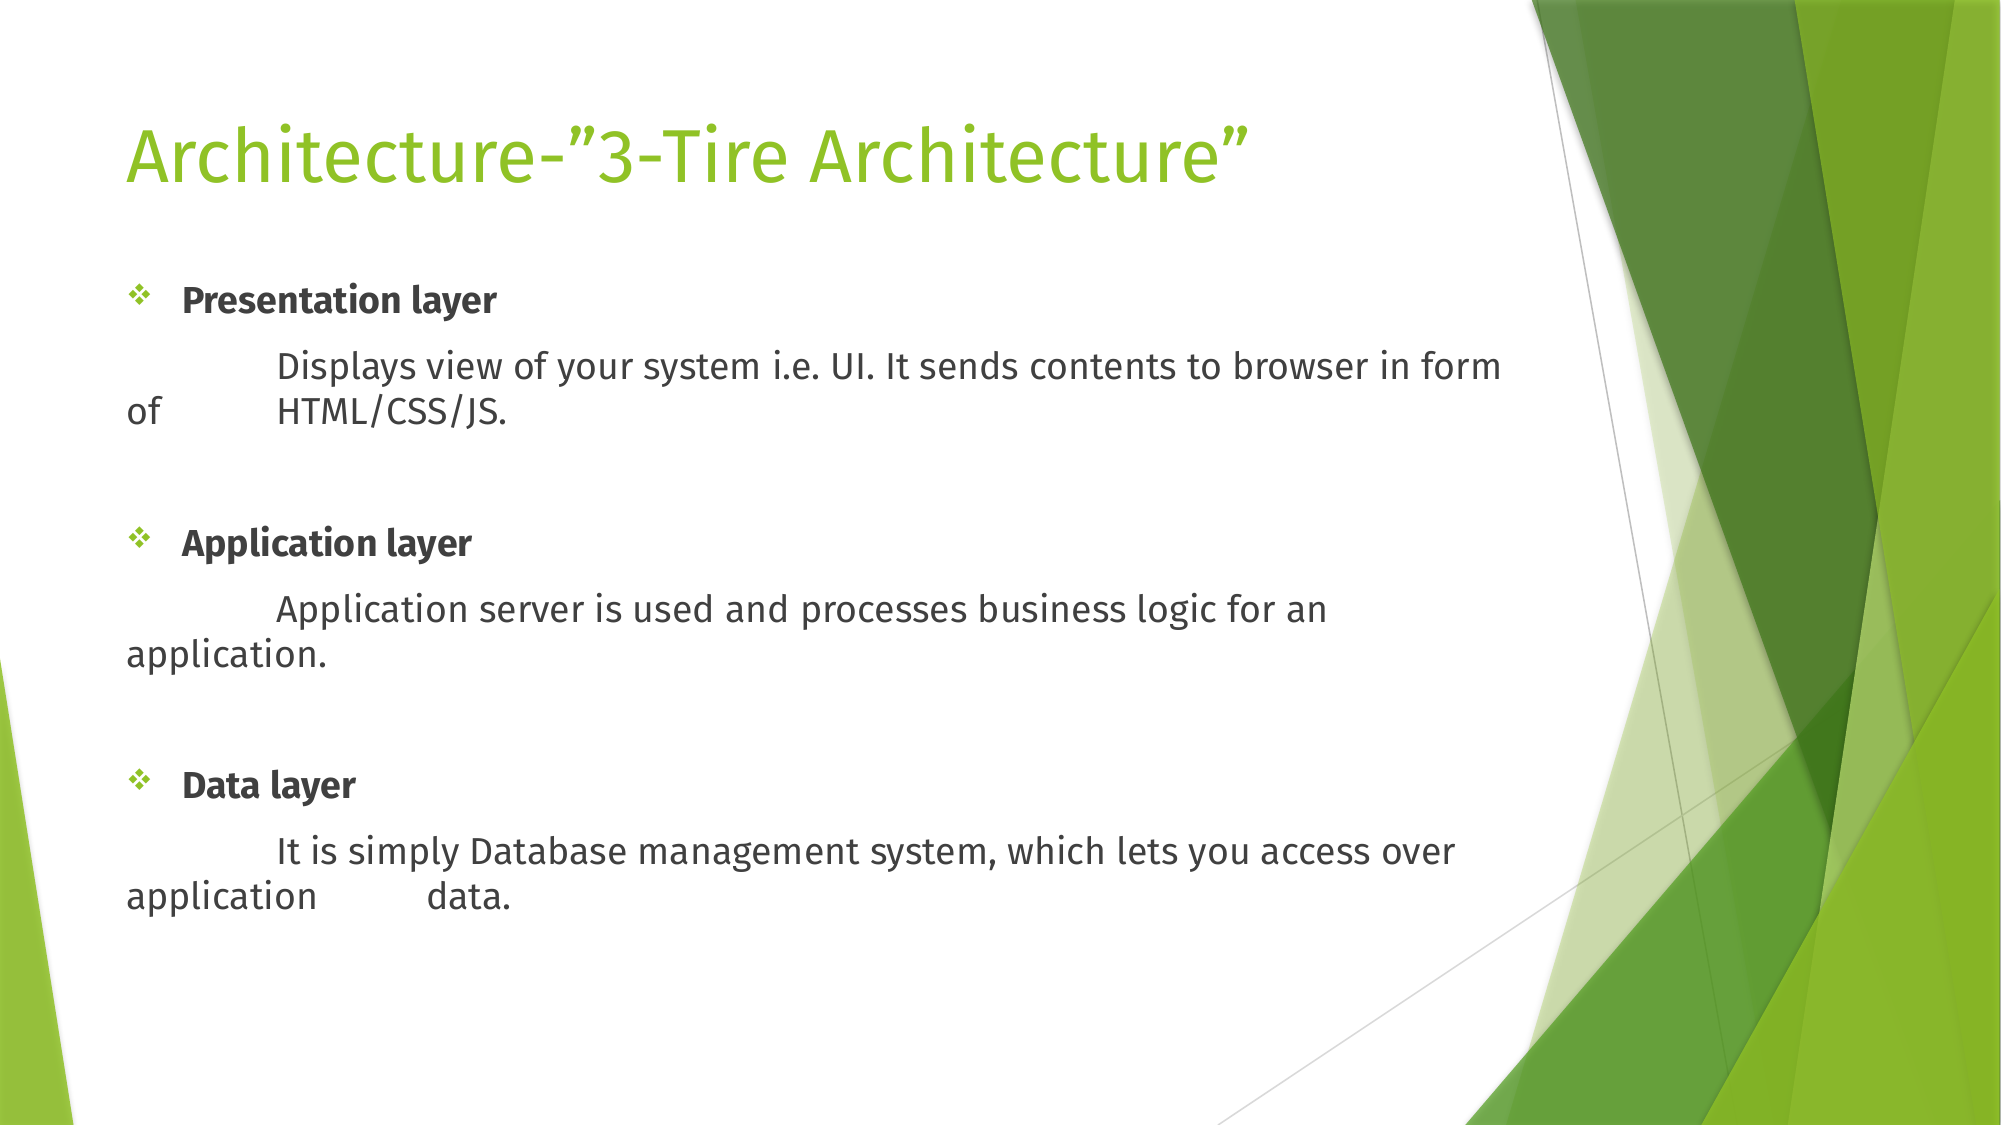

# Architecture-”3-Tire Architecture”
Presentation layer
	Displays view of your system i.e. UI. It sends contents to browser in form of 	HTML/CSS/JS.

Application layer
	Application server is used and processes business logic for an application.

Data layer
	It is simply Database management system, which lets you access over 	application 	data.